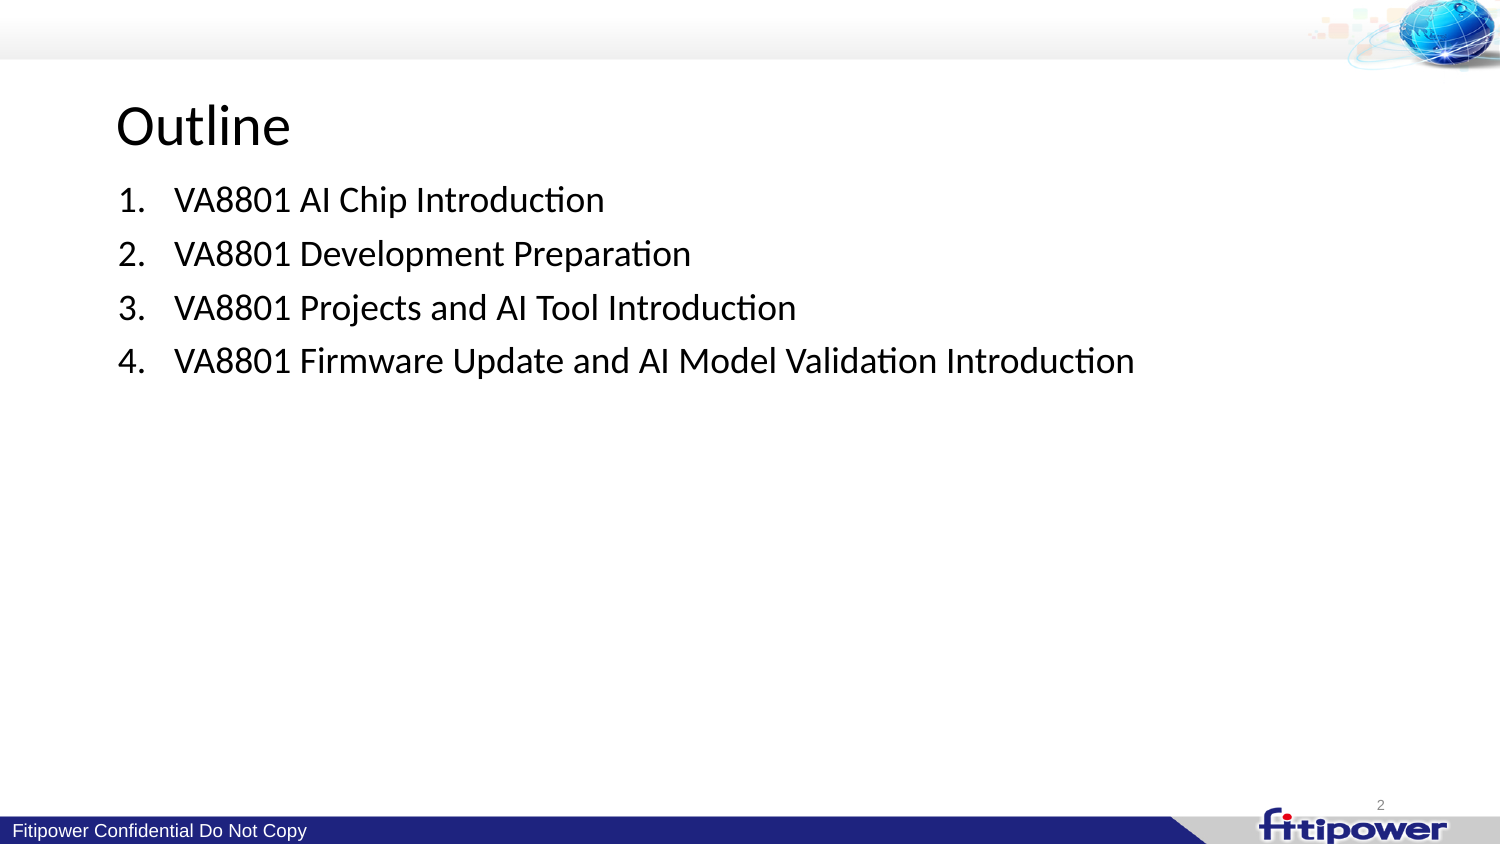

# Outline
VA8801 AI Chip Introduction
VA8801 Development Preparation
VA8801 Projects and AI Tool Introduction
VA8801 Firmware Update and AI Model Validation Introduction
2